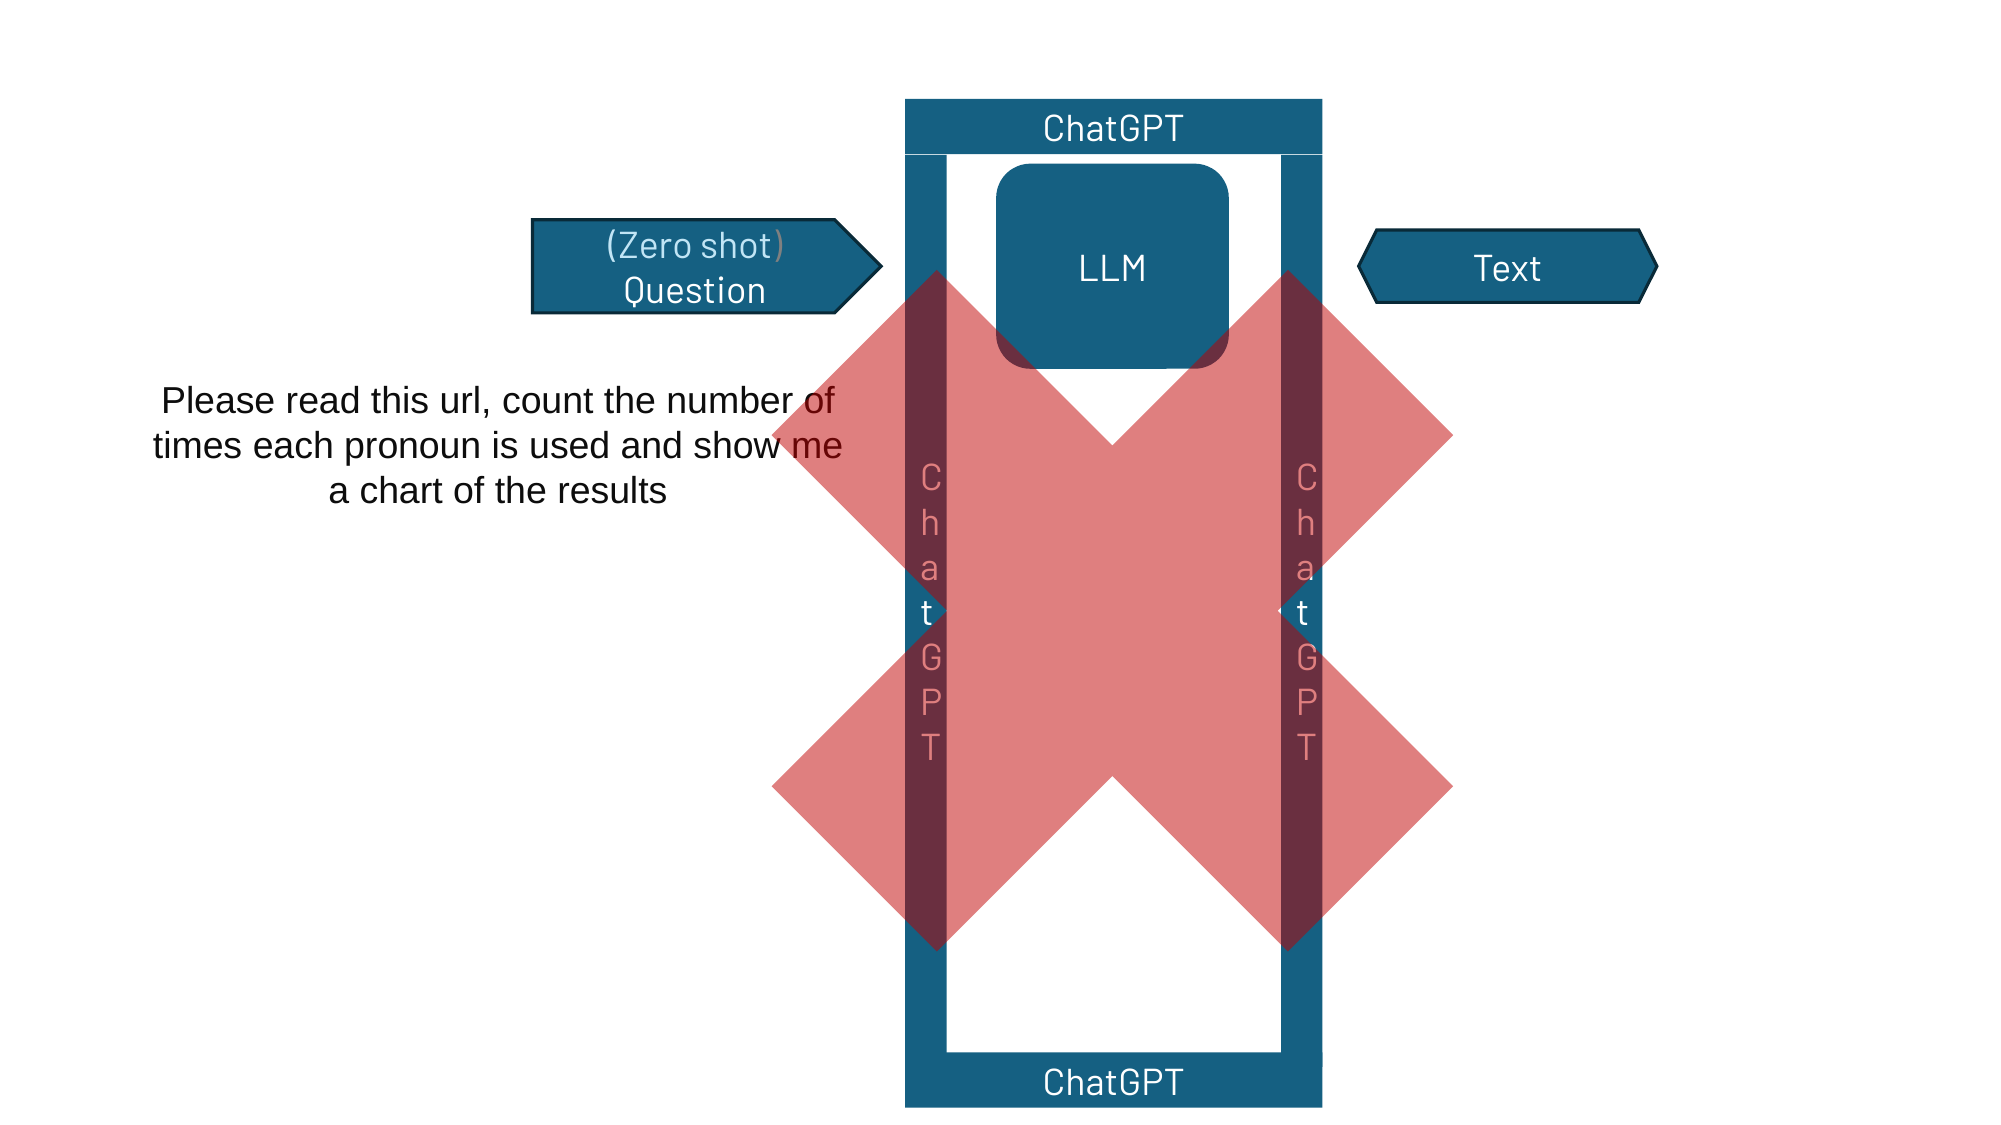

ChatGPT

ChatGPT
ChatGPT
LLM
(Zero shot) Question
Text
Please read this url, count the number of times each pronoun is used and show me a chart of the results
ChatGPT